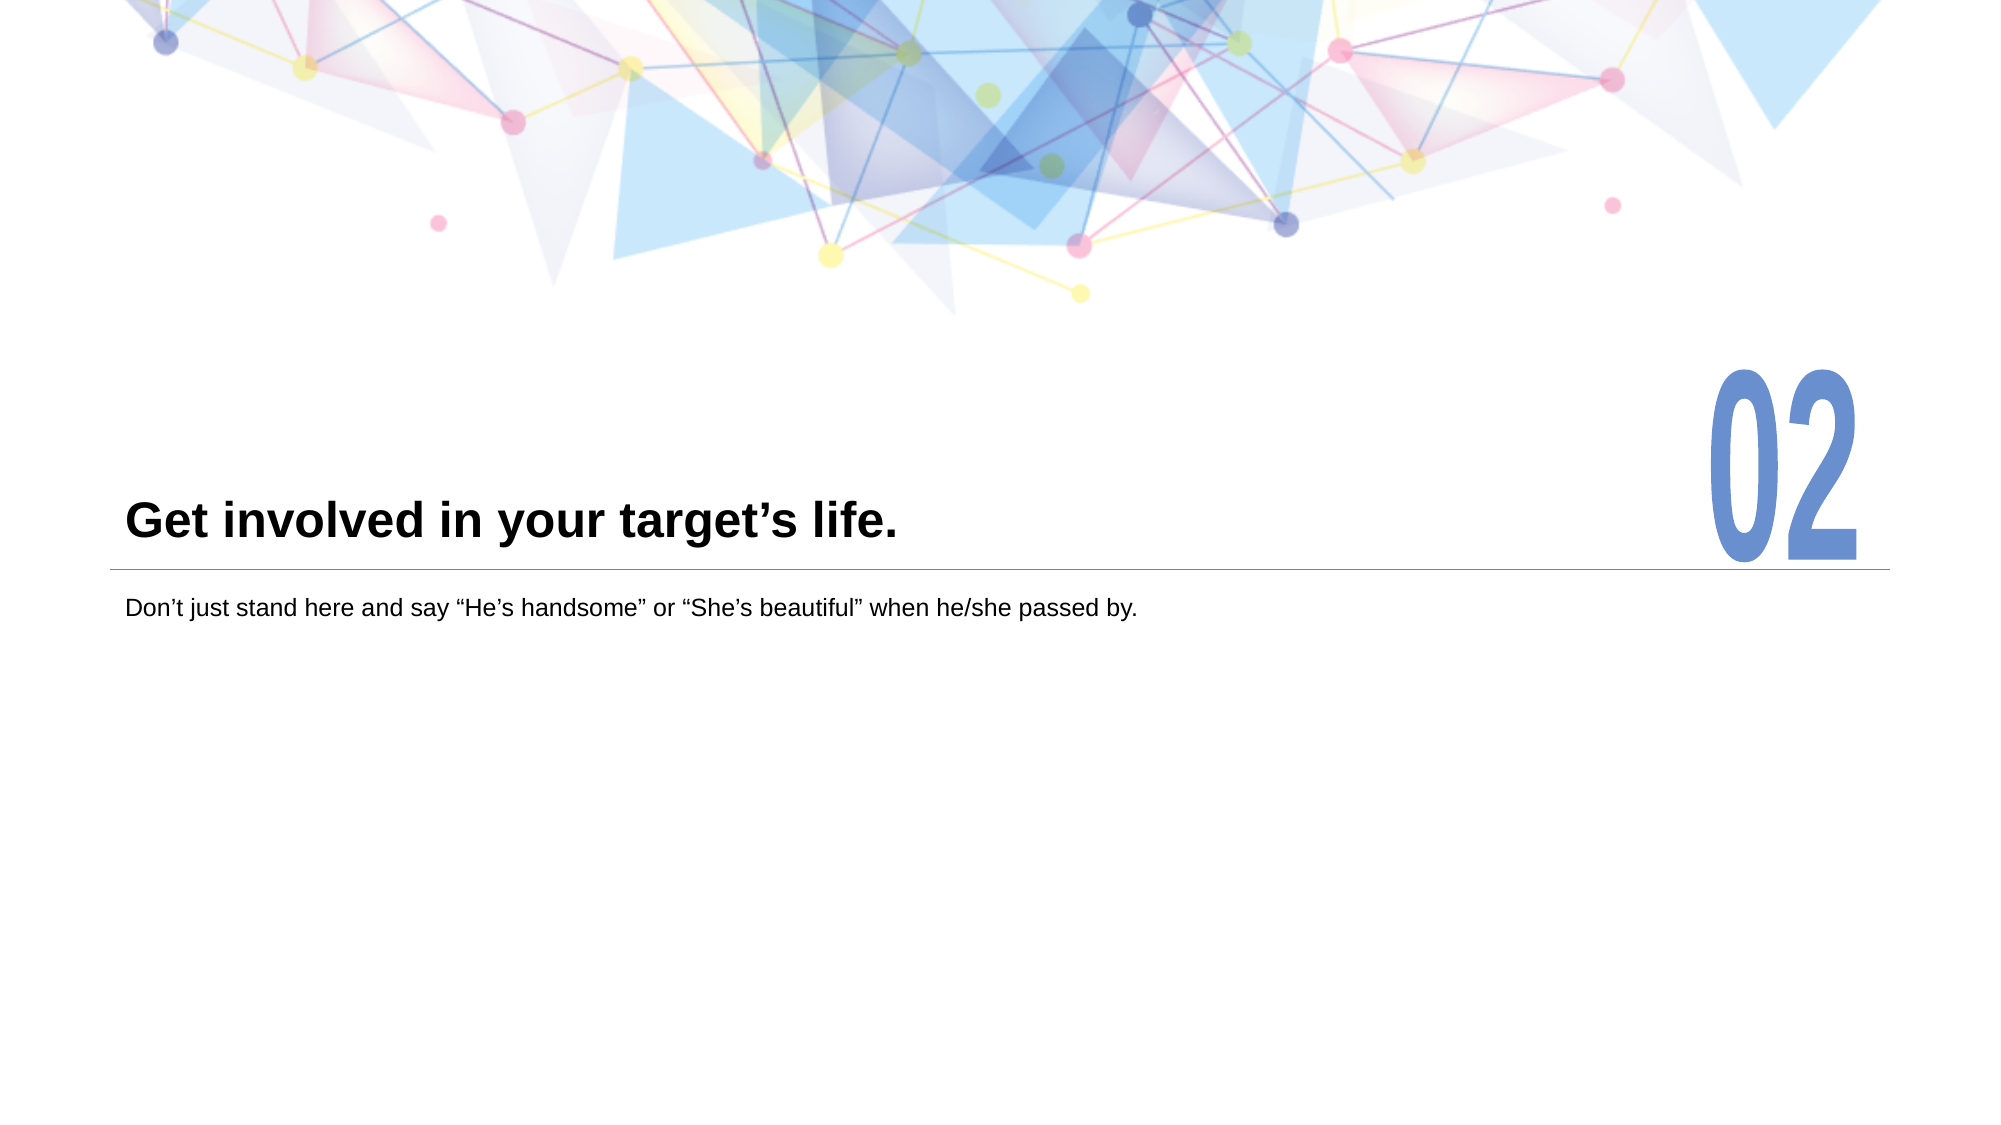

02
# Get involved in your target’s life.
Don’t just stand here and say “He’s handsome” or “She’s beautiful” when he/she passed by.